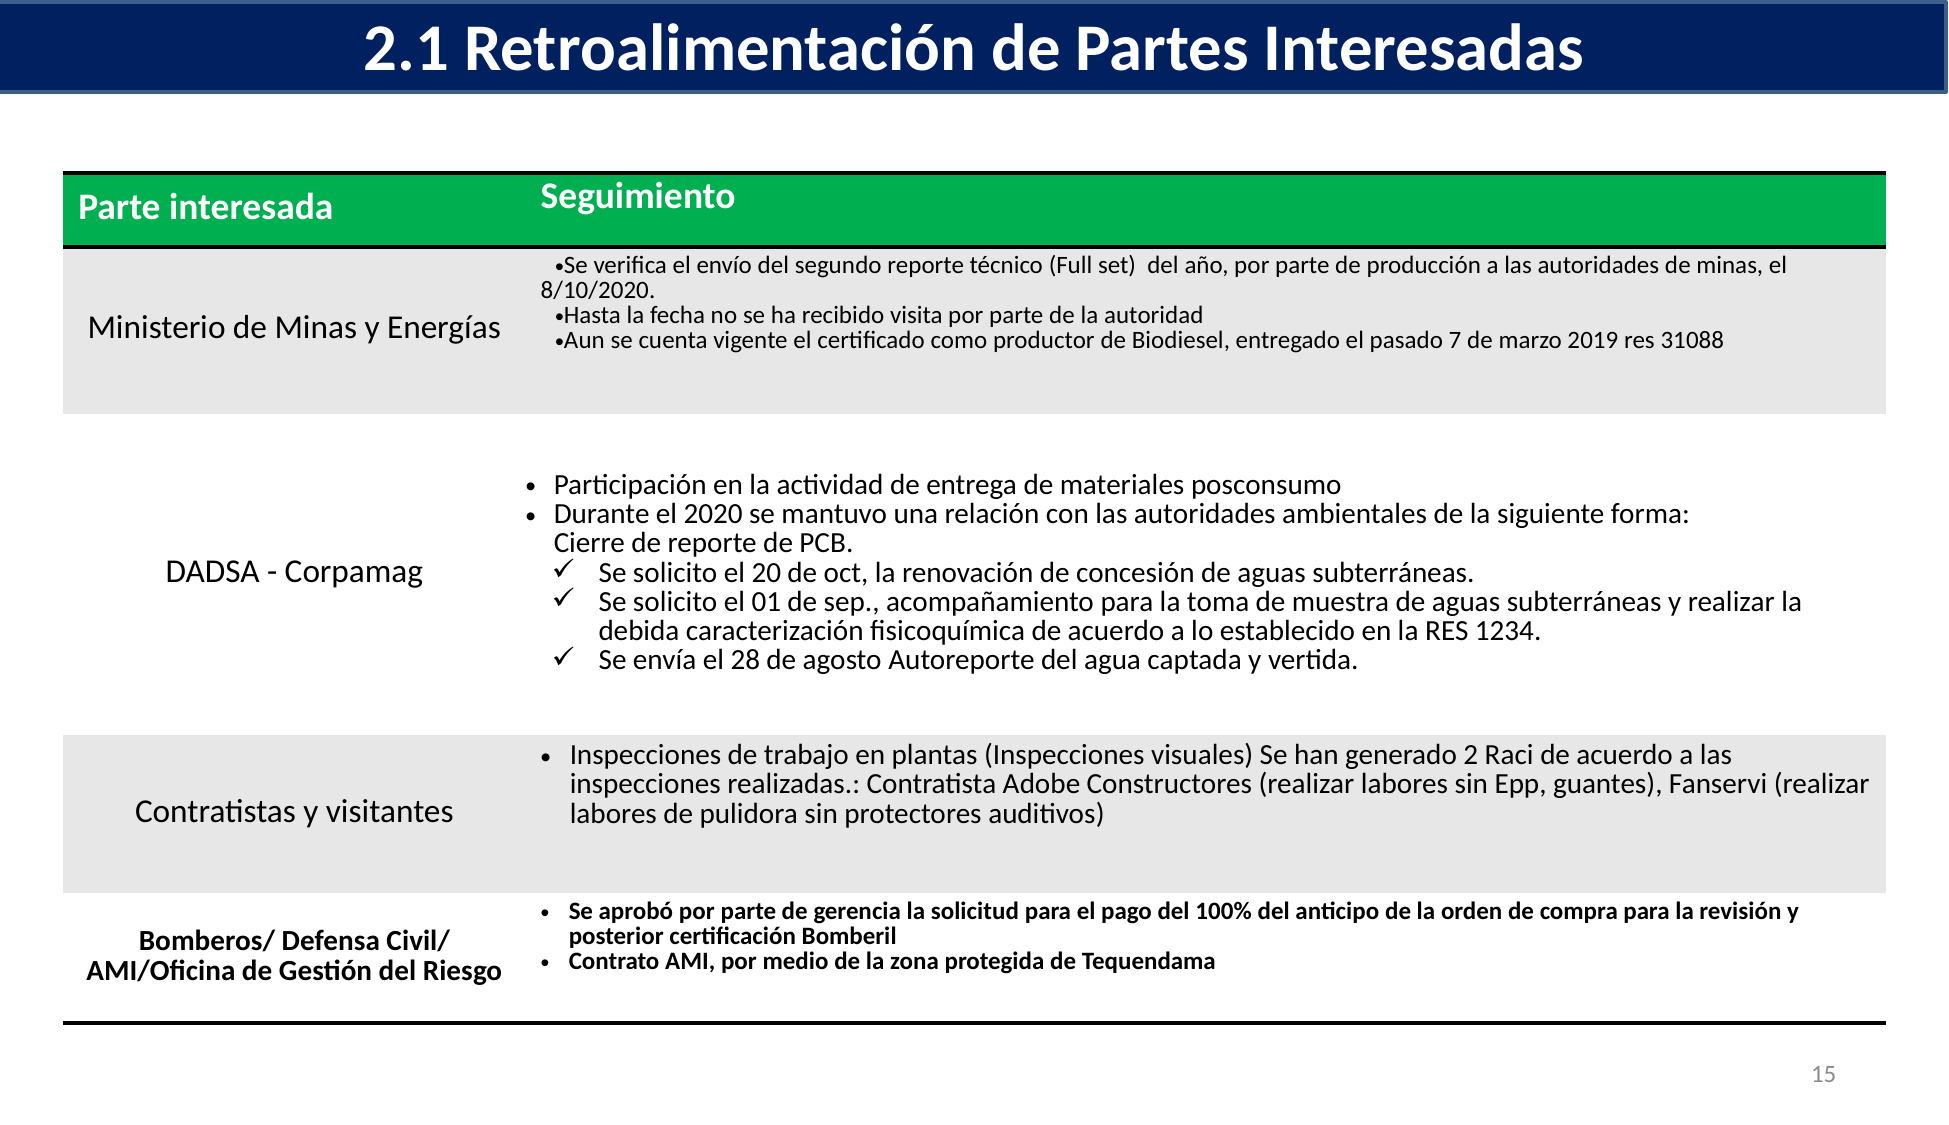

2.1 Retroalimentación de Partes Interesadas

| Parte interesada | Seguimiento |
| --- | --- |
| Ministerio de Minas y Energías | Se verifica el envío del segundo reporte técnico (Full set) del año, por parte de producción a las autoridades de minas, el 8/10/2020. Hasta la fecha no se ha recibido visita por parte de la autoridad Aun se cuenta vigente el certificado como productor de Biodiesel, entregado el pasado 7 de marzo 2019 res 31088 |
| DADSA - Corpamag | Participación en la actividad de entrega de materiales posconsumo Durante el 2020 se mantuvo una relación con las autoridades ambientales de la siguiente forma: Cierre de reporte de PCB. Se solicito el 20 de oct, la renovación de concesión de aguas subterráneas. Se solicito el 01 de sep., acompañamiento para la toma de muestra de aguas subterráneas y realizar la debida caracterización fisicoquímica de acuerdo a lo establecido en la RES 1234. Se envía el 28 de agosto Autoreporte del agua captada y vertida. |
| Contratistas y visitantes | Inspecciones de trabajo en plantas (Inspecciones visuales) Se han generado 2 Raci de acuerdo a las inspecciones realizadas.: Contratista Adobe Constructores (realizar labores sin Epp, guantes), Fanservi (realizar labores de pulidora sin protectores auditivos) |
| Bomberos/ Defensa Civil/ AMI/Oficina de Gestión del Riesgo | Se aprobó por parte de gerencia la solicitud para el pago del 100% del anticipo de la orden de compra para la revisión y posterior certificación Bomberil Contrato AMI, por medio de la zona protegida de Tequendama |
15